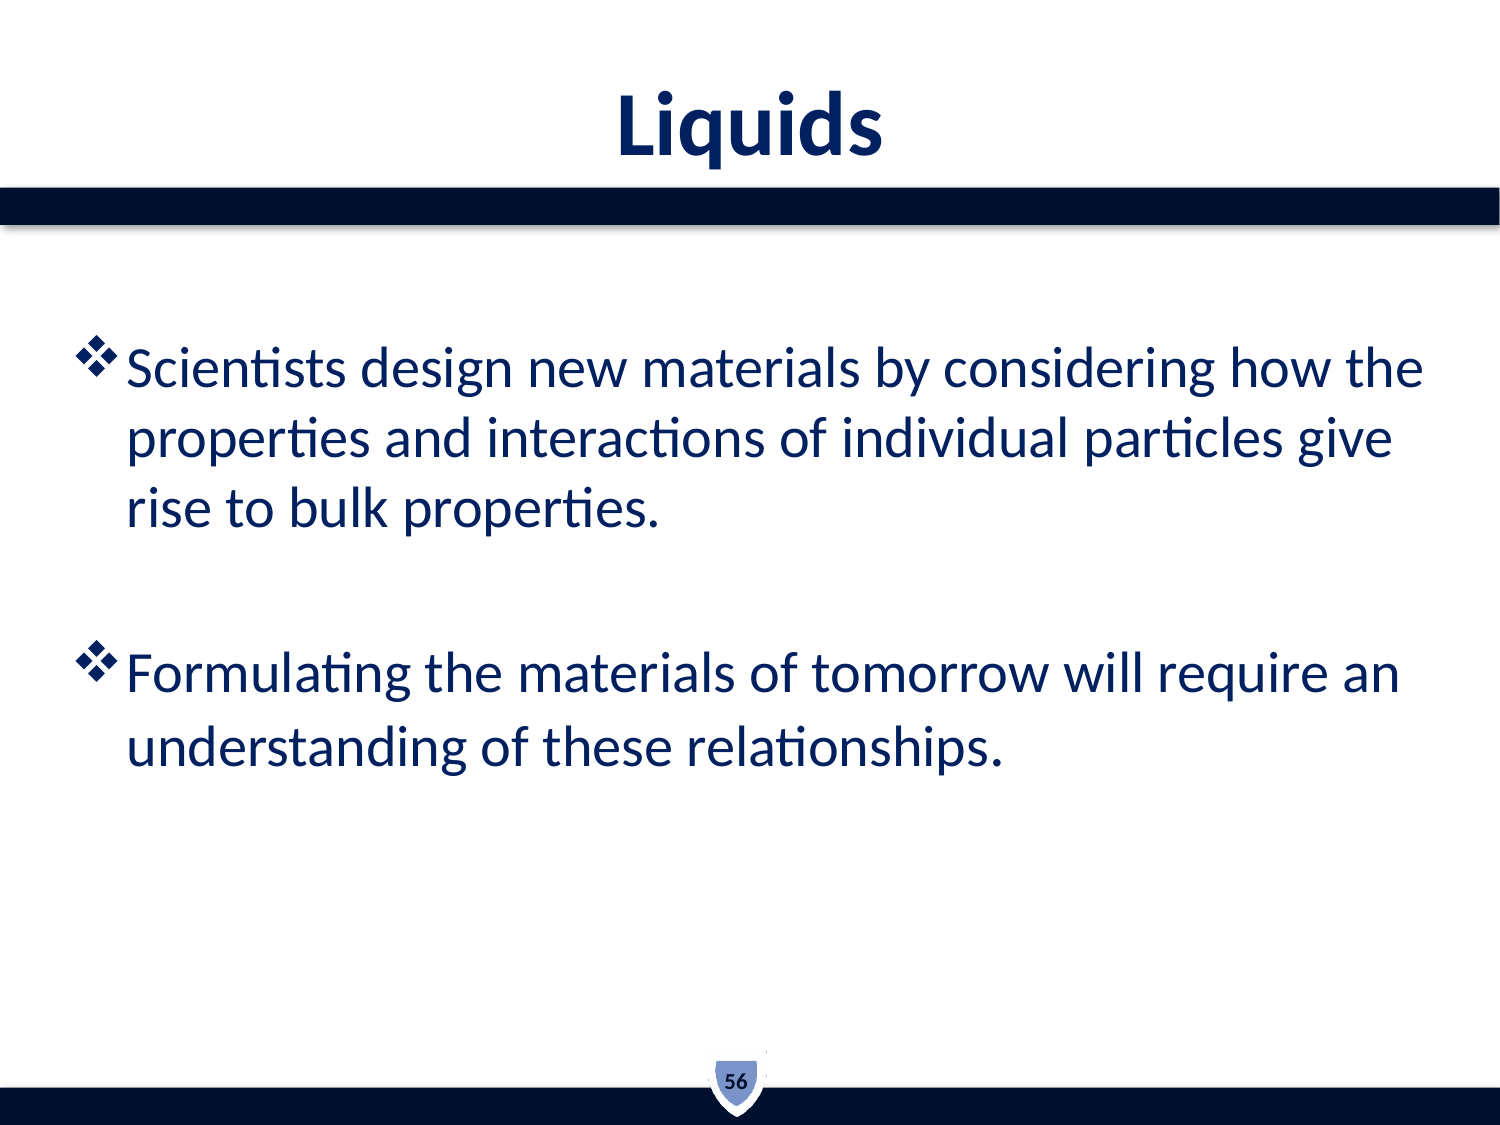

# Liquids
Scientists design new materials by considering how the properties and interactions of individual particles give rise to bulk properties.

Formulating the materials of tomorrow will require an understanding of these relationships.
56